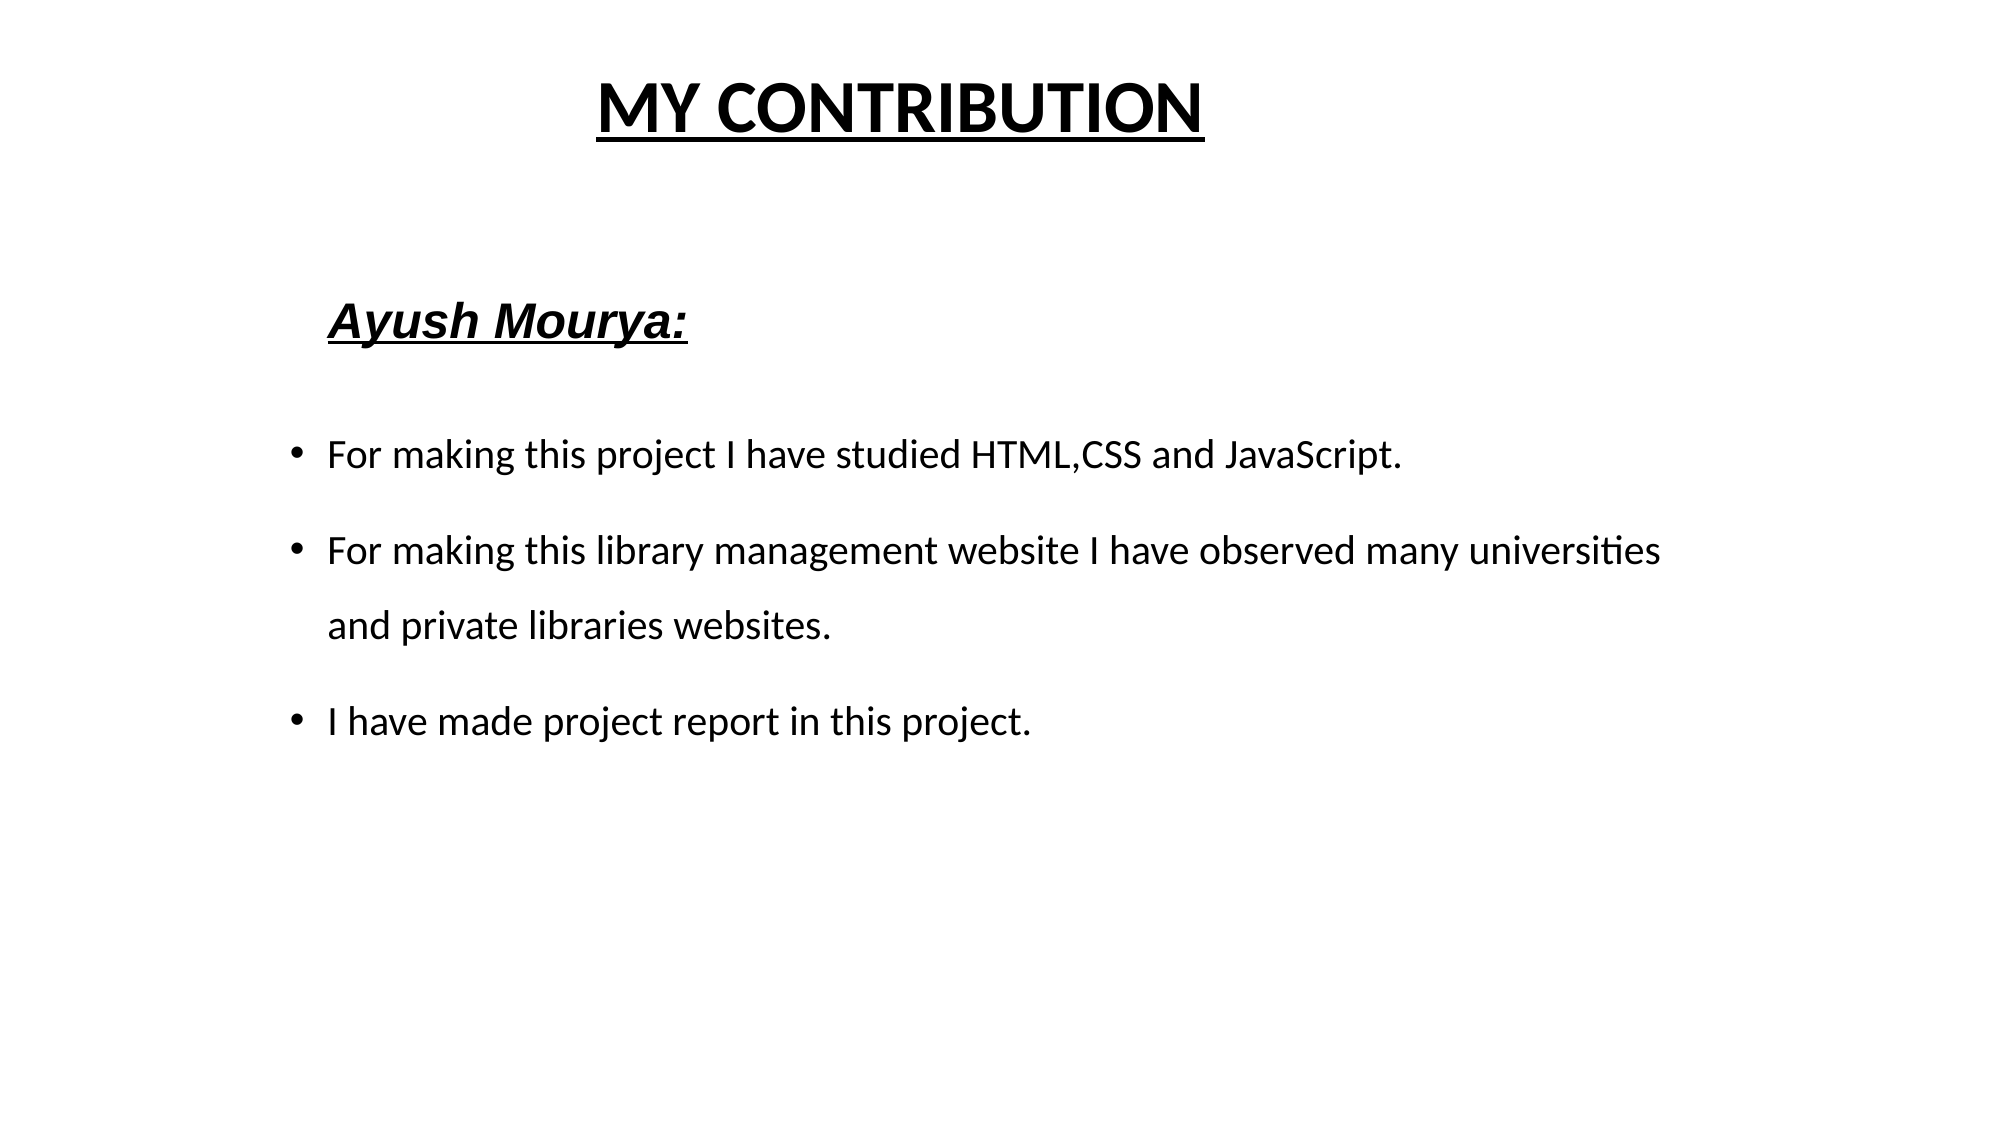

# MY CONTRIBUTION
Ayush Mourya:
For making this project I have studied HTML,CSS and JavaScript.
For making this library management website I have observed many universities and private libraries websites.
I have made project report in this project.